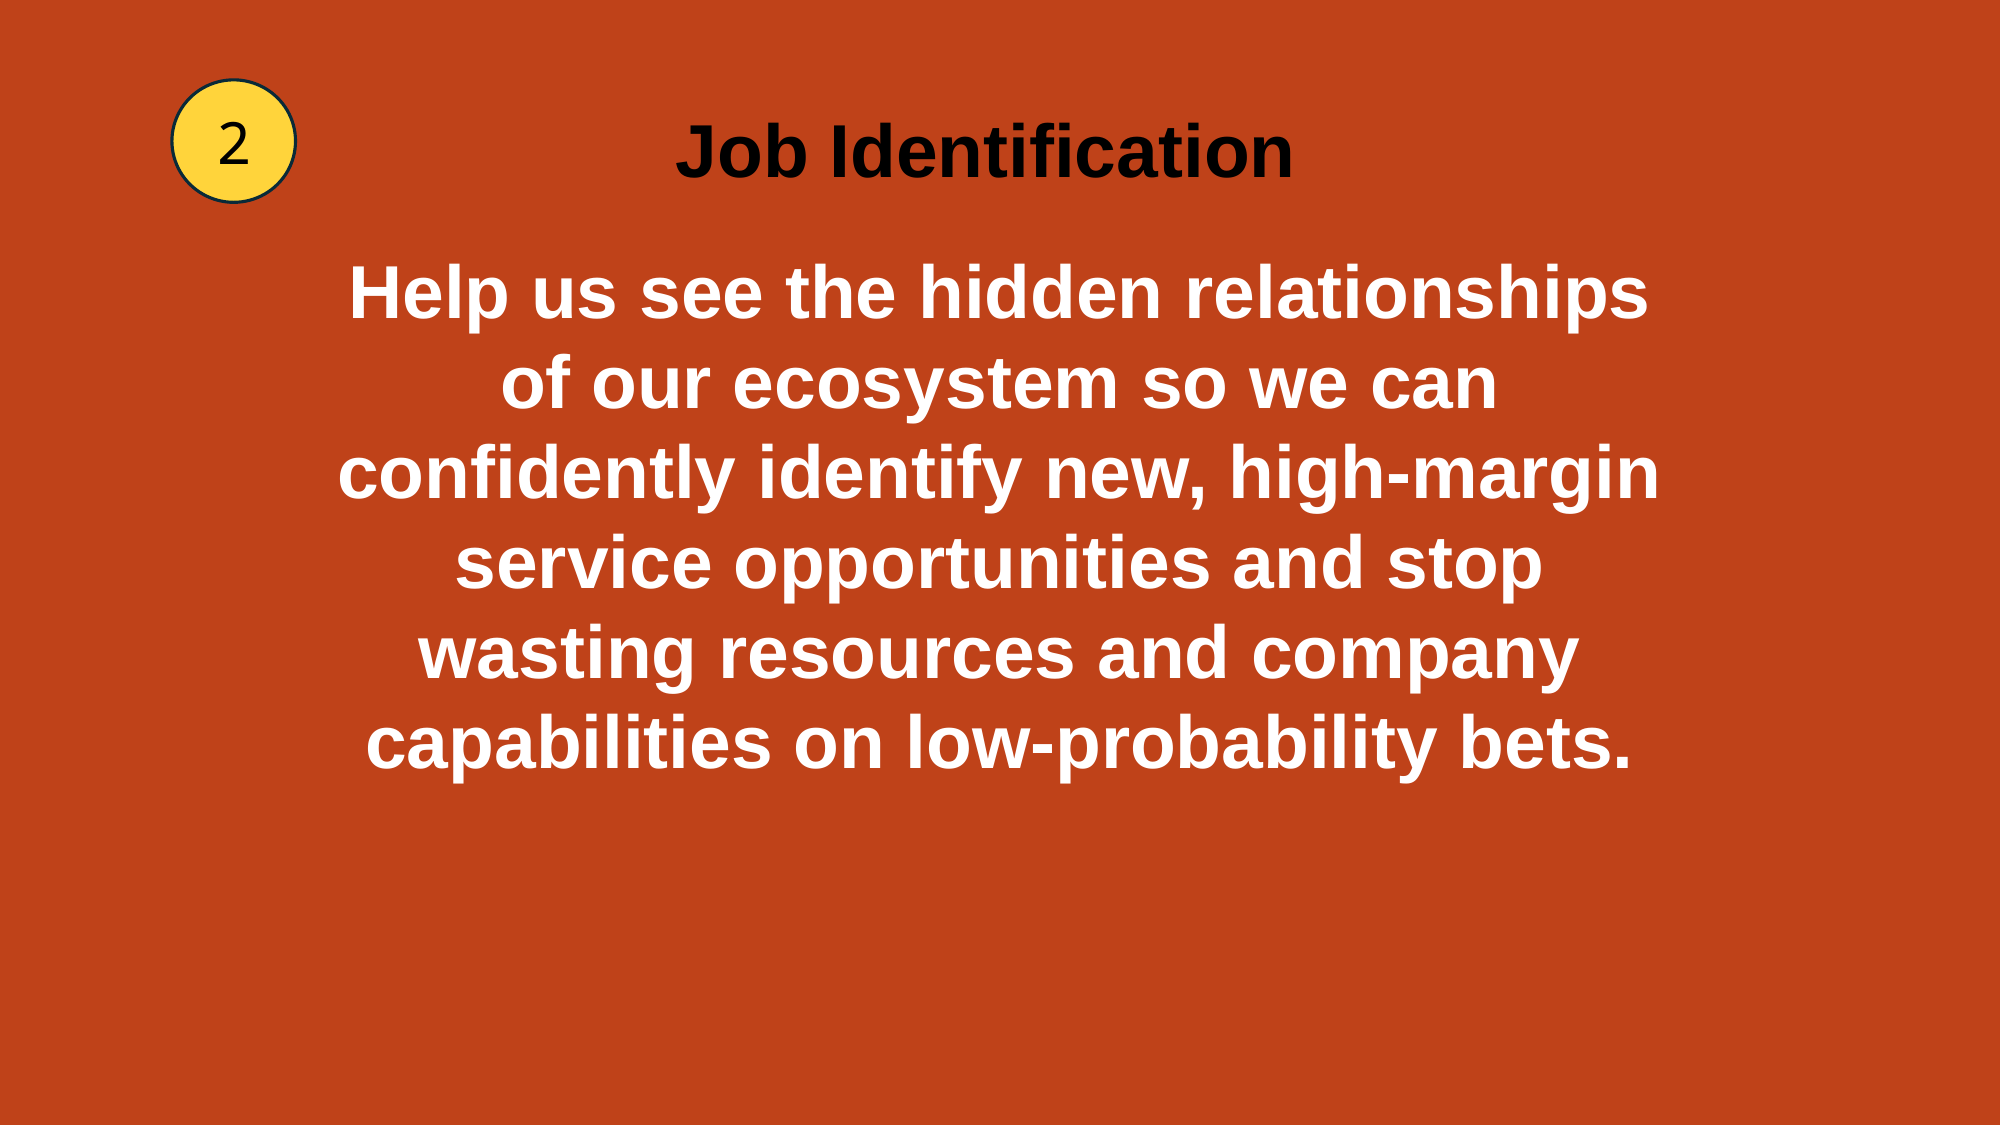

2
Job Identification
Help us see the hidden relationships of our ecosystem so we can confidently identify new, high-margin service opportunities and stop wasting resources and company capabilities on low-probability bets.